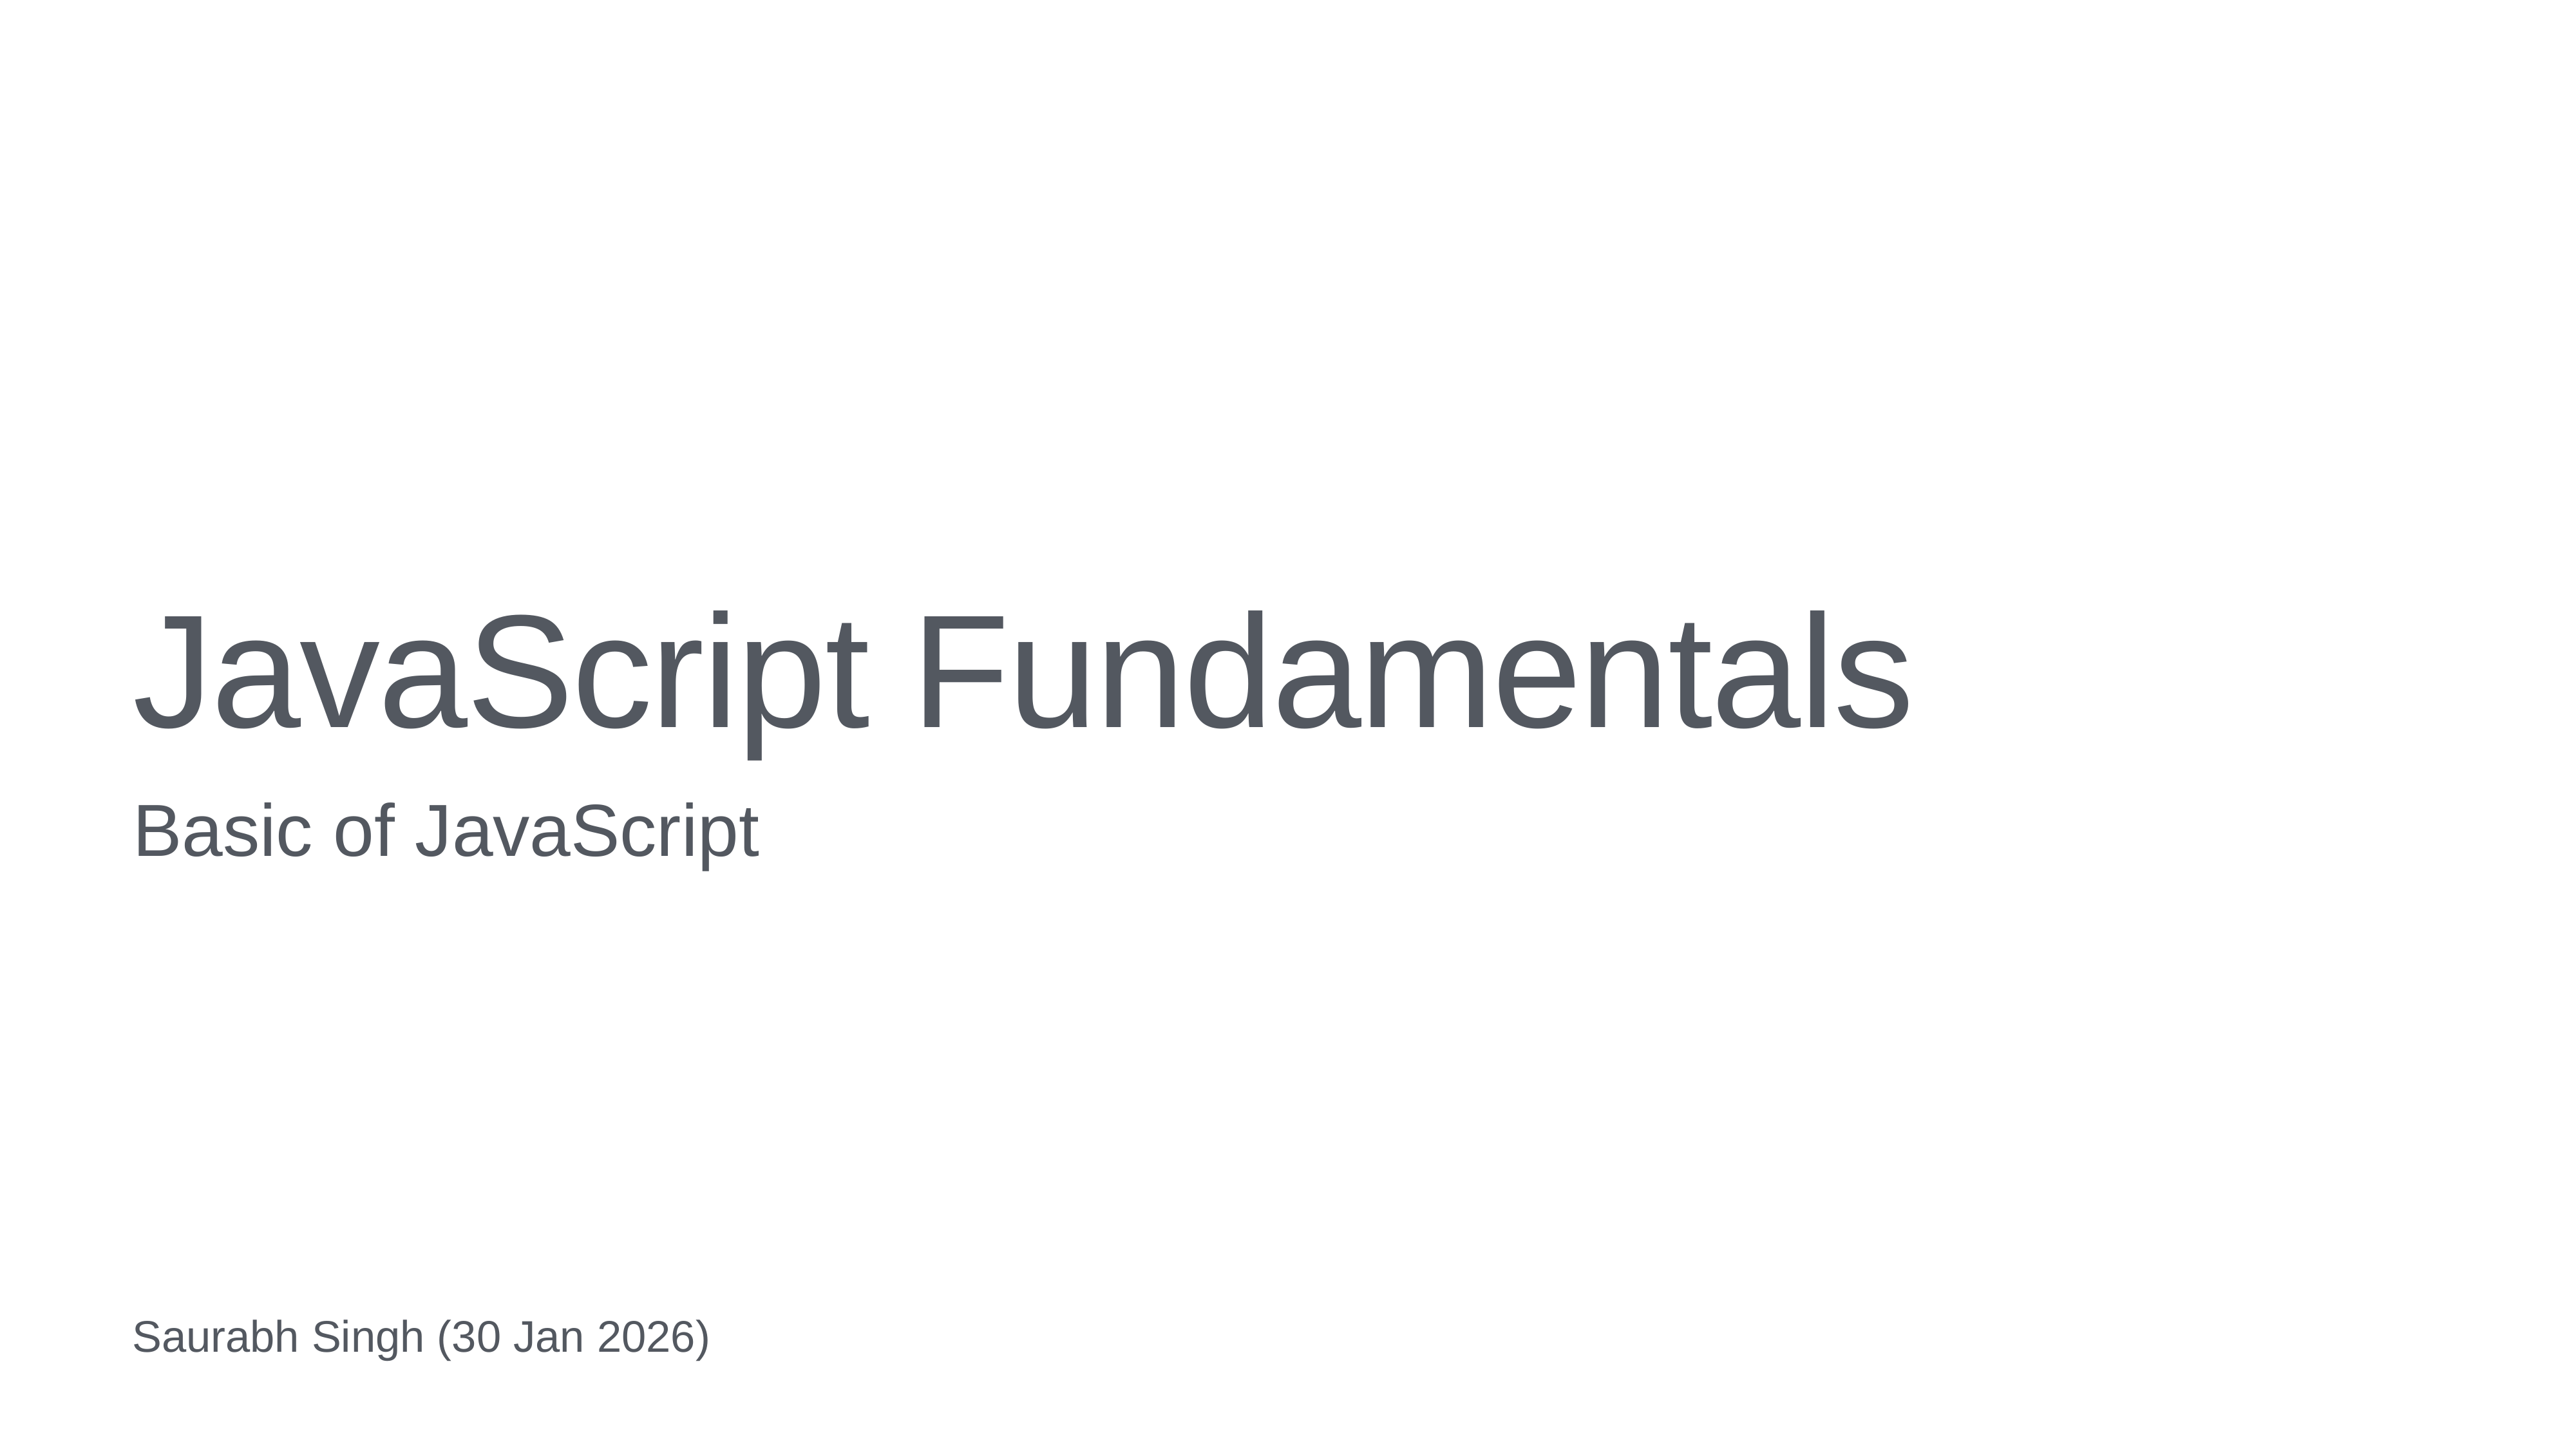

# JavaScript Fundamentals
Basic of JavaScript
Saurabh Singh (30 Jan 2026)